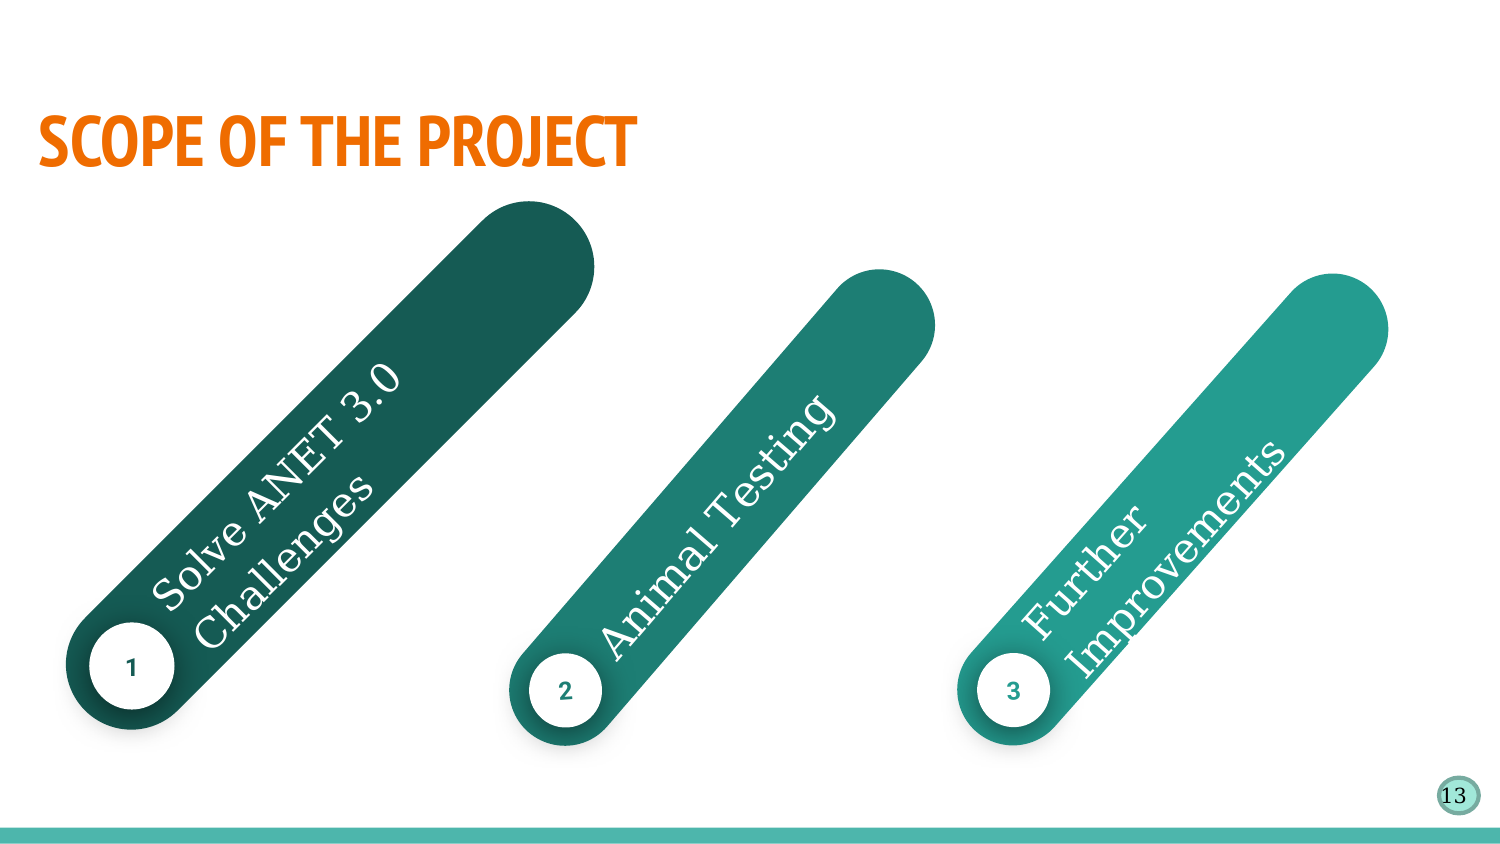

# SCOPE OF THE PROJECT

Solve ANET 3.0 Challenges
1

Animal Testing
2

Further Improvements
3
13